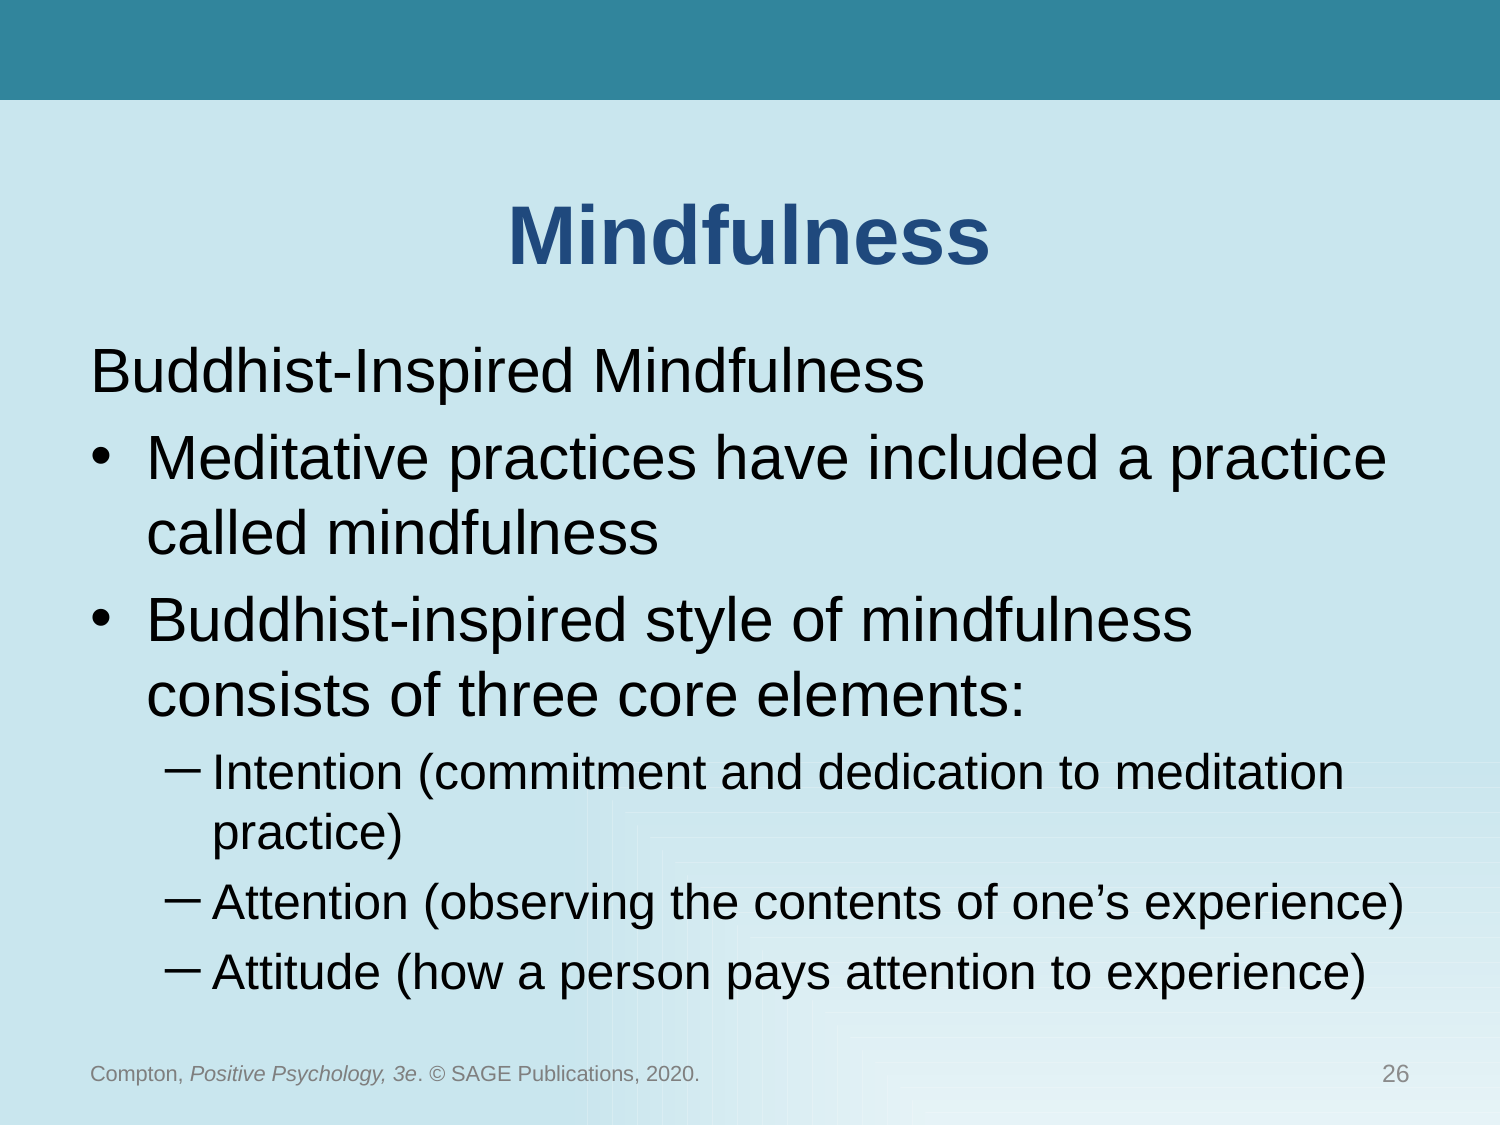

# Mindfulness
Buddhist-Inspired Mindfulness
Meditative practices have included a practice called mindfulness
Buddhist-inspired style of mindfulness consists of three core elements:
Intention (commitment and dedication to meditation practice)
Attention (observing the contents of one’s experience)
Attitude (how a person pays attention to experience)
Compton, Positive Psychology, 3e. © SAGE Publications, 2020.
26